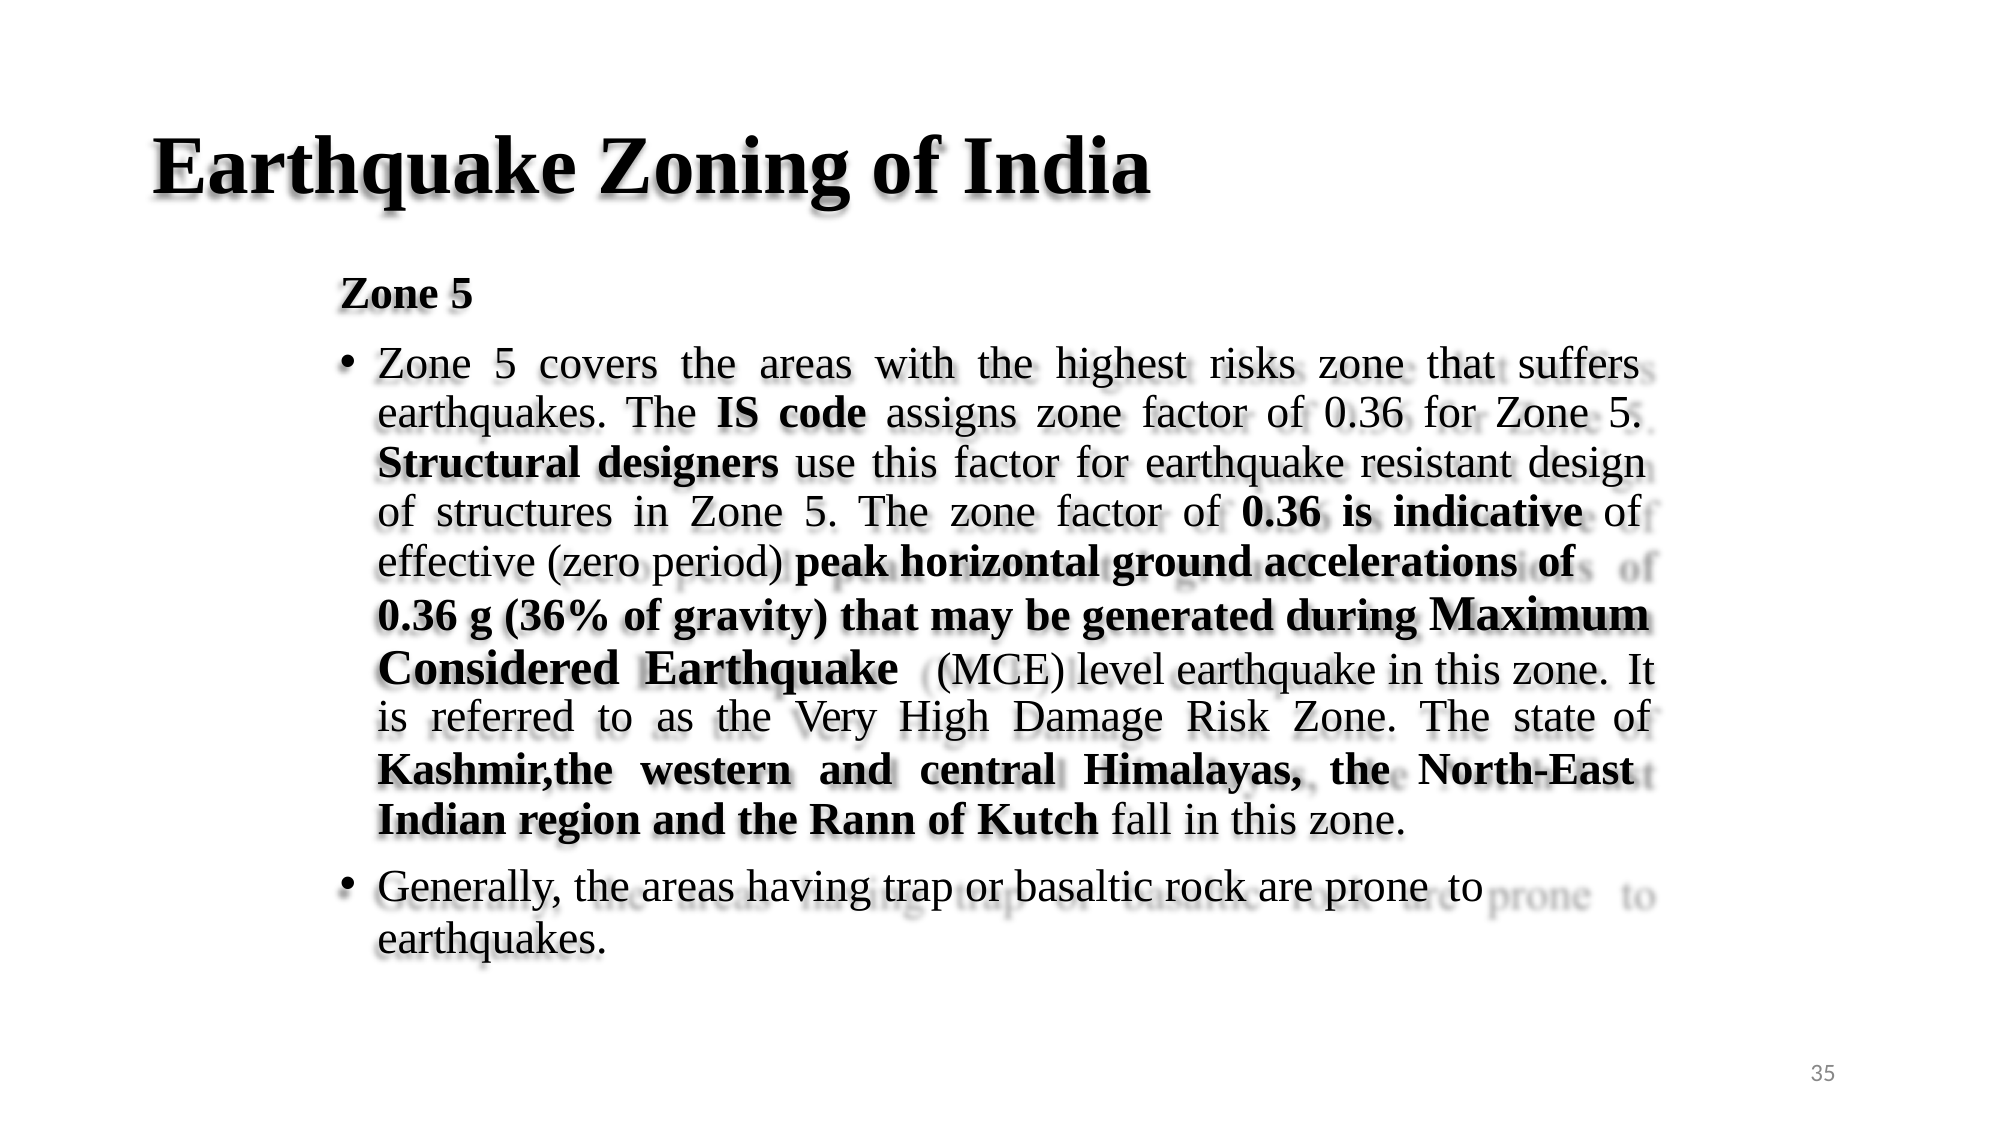

# Earthquake Zoning of India

Zone 5
Zone 5 covers the areas with the highest risks zone that suffers  earthquakes. The IS code assigns zone factor of 0.36 for Zone 5.  Structural designers use this factor for earthquake resistant design  of structures in Zone 5. The zone factor of 0.36 is indicative of  effective (zero period) peak horizontal ground accelerations of
0.36 g (36% of gravity) that may be generated during Maximum  Considered  Earthquake   (MCE) level earthquake in this zone. It
is  referred  to  as  the  Very  High  Damage  Risk  Zone.  The  state of
Kashmir,the western and central Himalayas, the North-East  Indian region and the Rann of Kutch fall in this zone.
Generally, the areas having trap or basaltic rock are prone to
earthquakes.

35